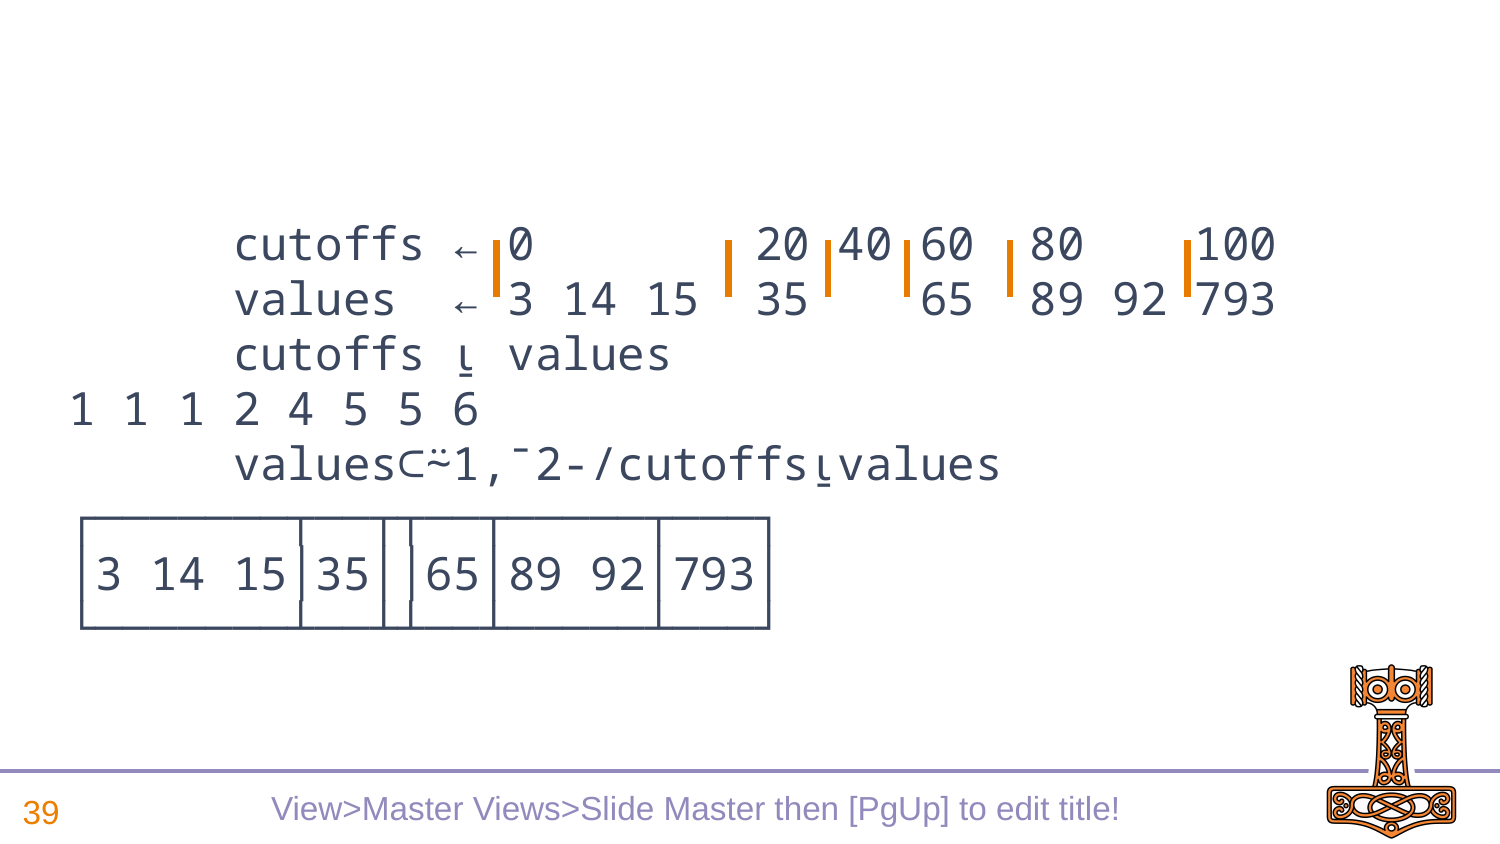

#
      cutoffs ← 0        20 40 60  80    100
      values  ← 3 14 15  35    65  89 92 793
      cutoffs ⍸ values
1 1 1 2 4 5 5 6
      values⊂⍨1,¯2-/cutoffs⍸values
┌───────┬──┬┬──┬─────┬───┐
│3 14 15│35││65│89 92│793│
└───────┴──┴┴──┴─────┴───┘